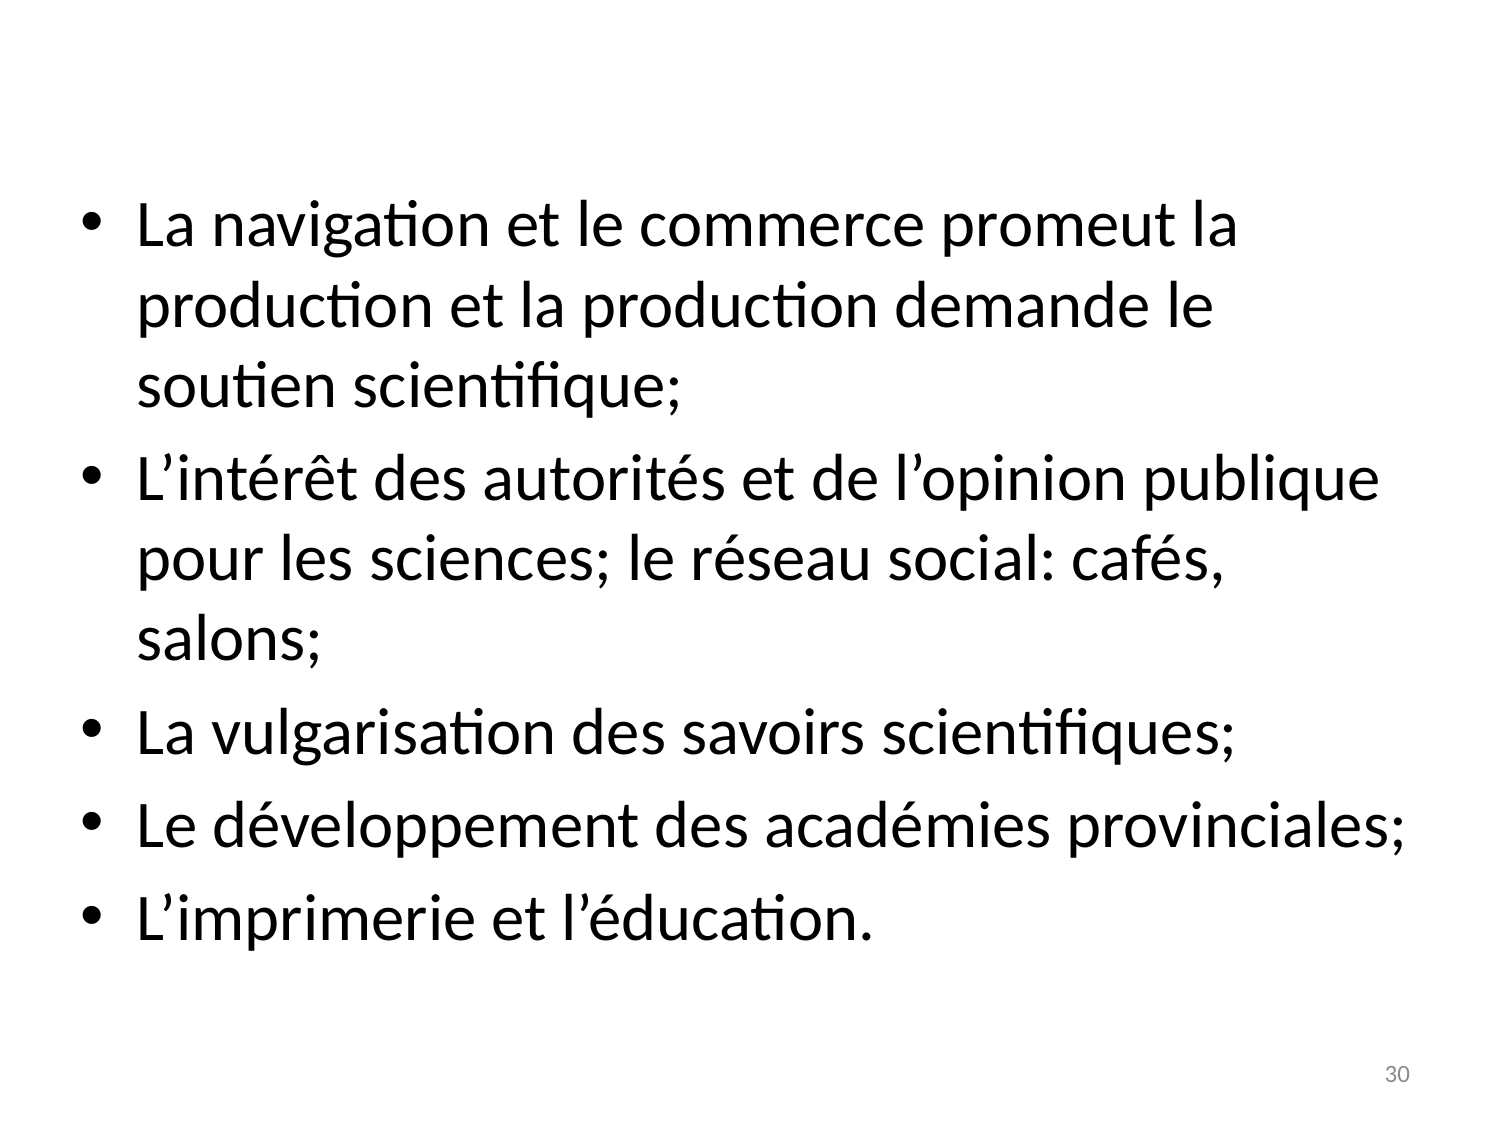

La navigation et le commerce promeut la production et la production demande le soutien scientifique;
L’intérêt des autorités et de l’opinion publique pour les sciences; le réseau social: cafés, salons;
La vulgarisation des savoirs scientifiques;
Le développement des académies provinciales;
L’imprimerie et l’éducation.
30